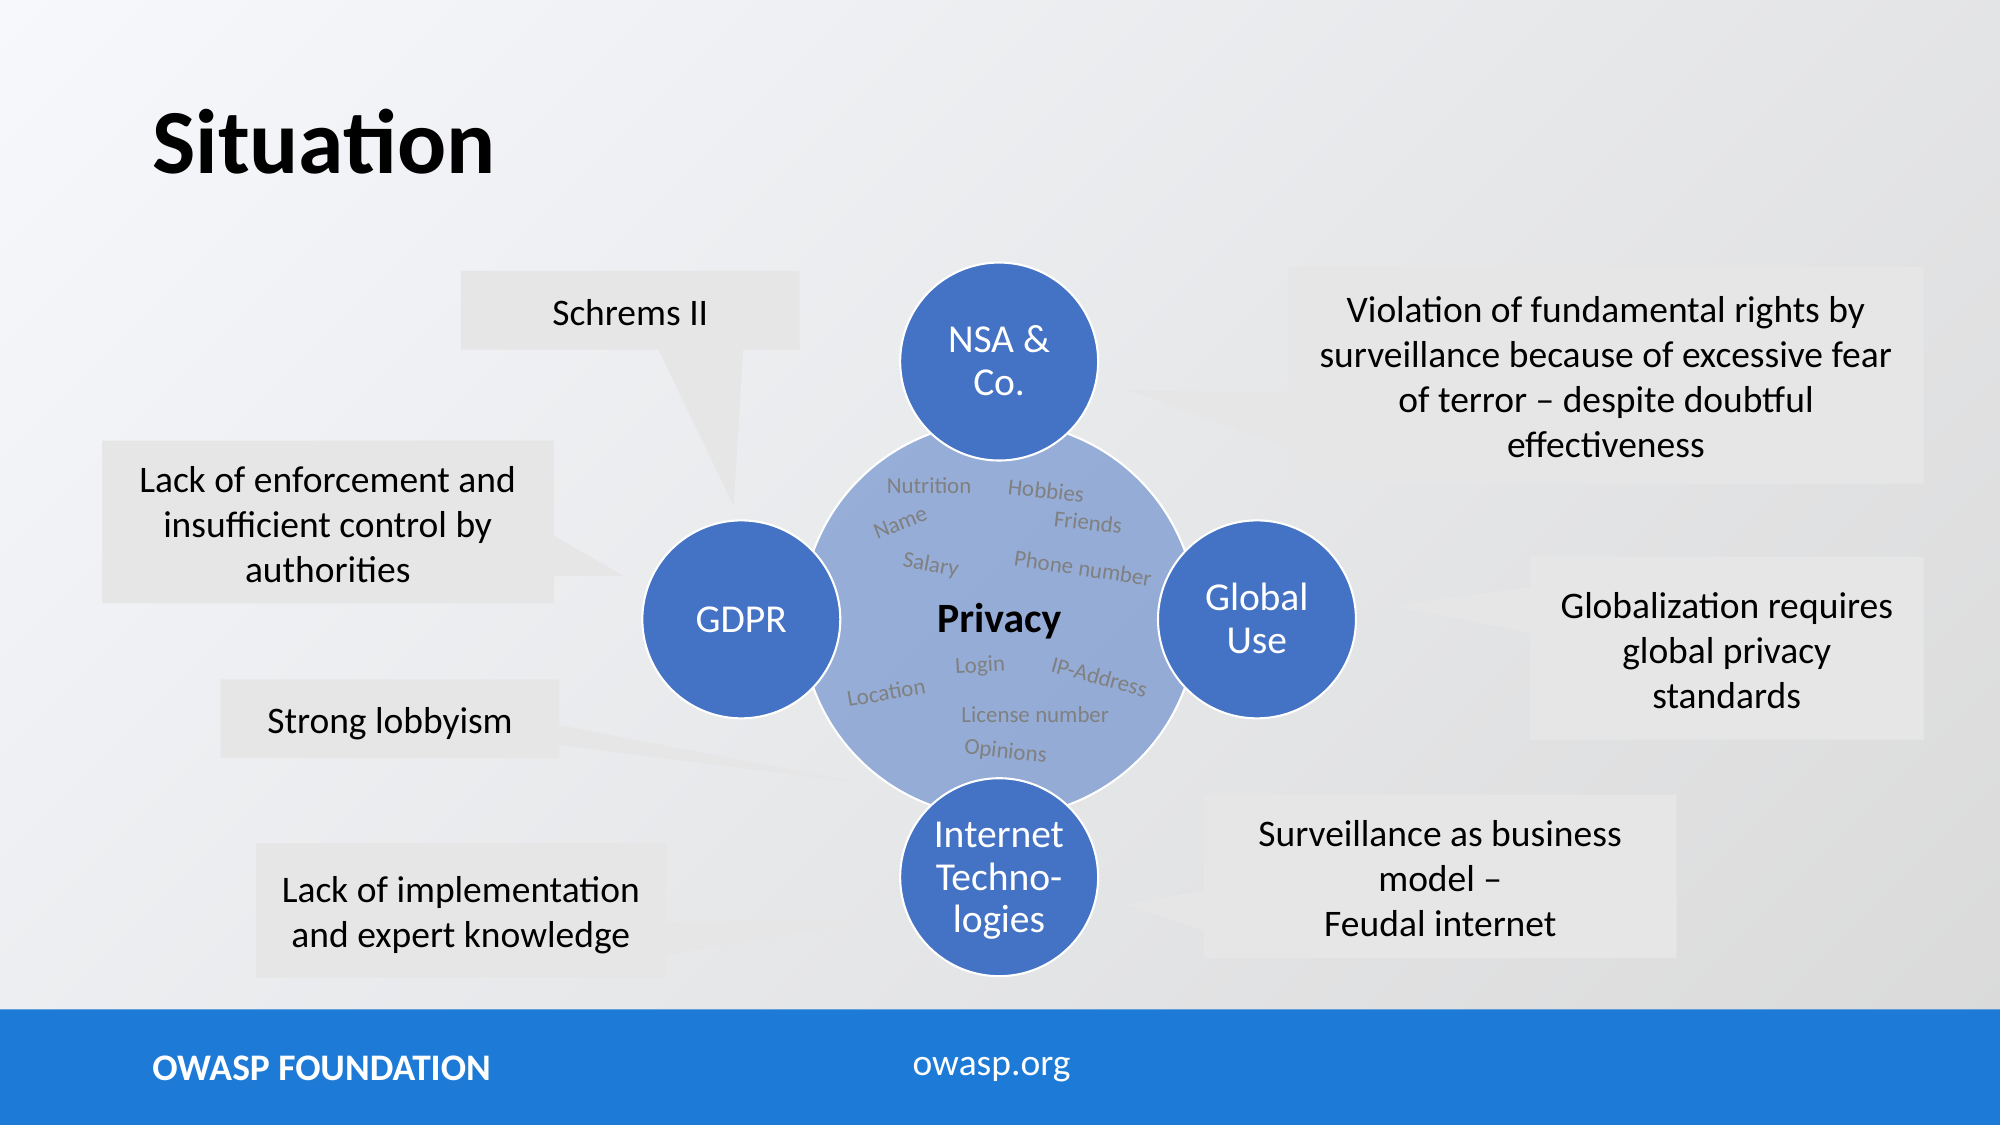

# Situation
Privacy
NSA & Co.
Global Use
Internet Techno-logies
GDPR
Violation of fundamental rights by surveillance because of excessive fear of terror – despite doubtful effectiveness
Schrems II
Lack of enforcement and insufficient control by authorities
Nutrition
Hobbies
Name
Friends
Salary
Phone number
Globalization requires global privacy standards
Login
IP-Address
Location
Strong lobbyism
License number
Opinions
Surveillance as business model –
Feudal internet
Lack of implementation and expert knowledge